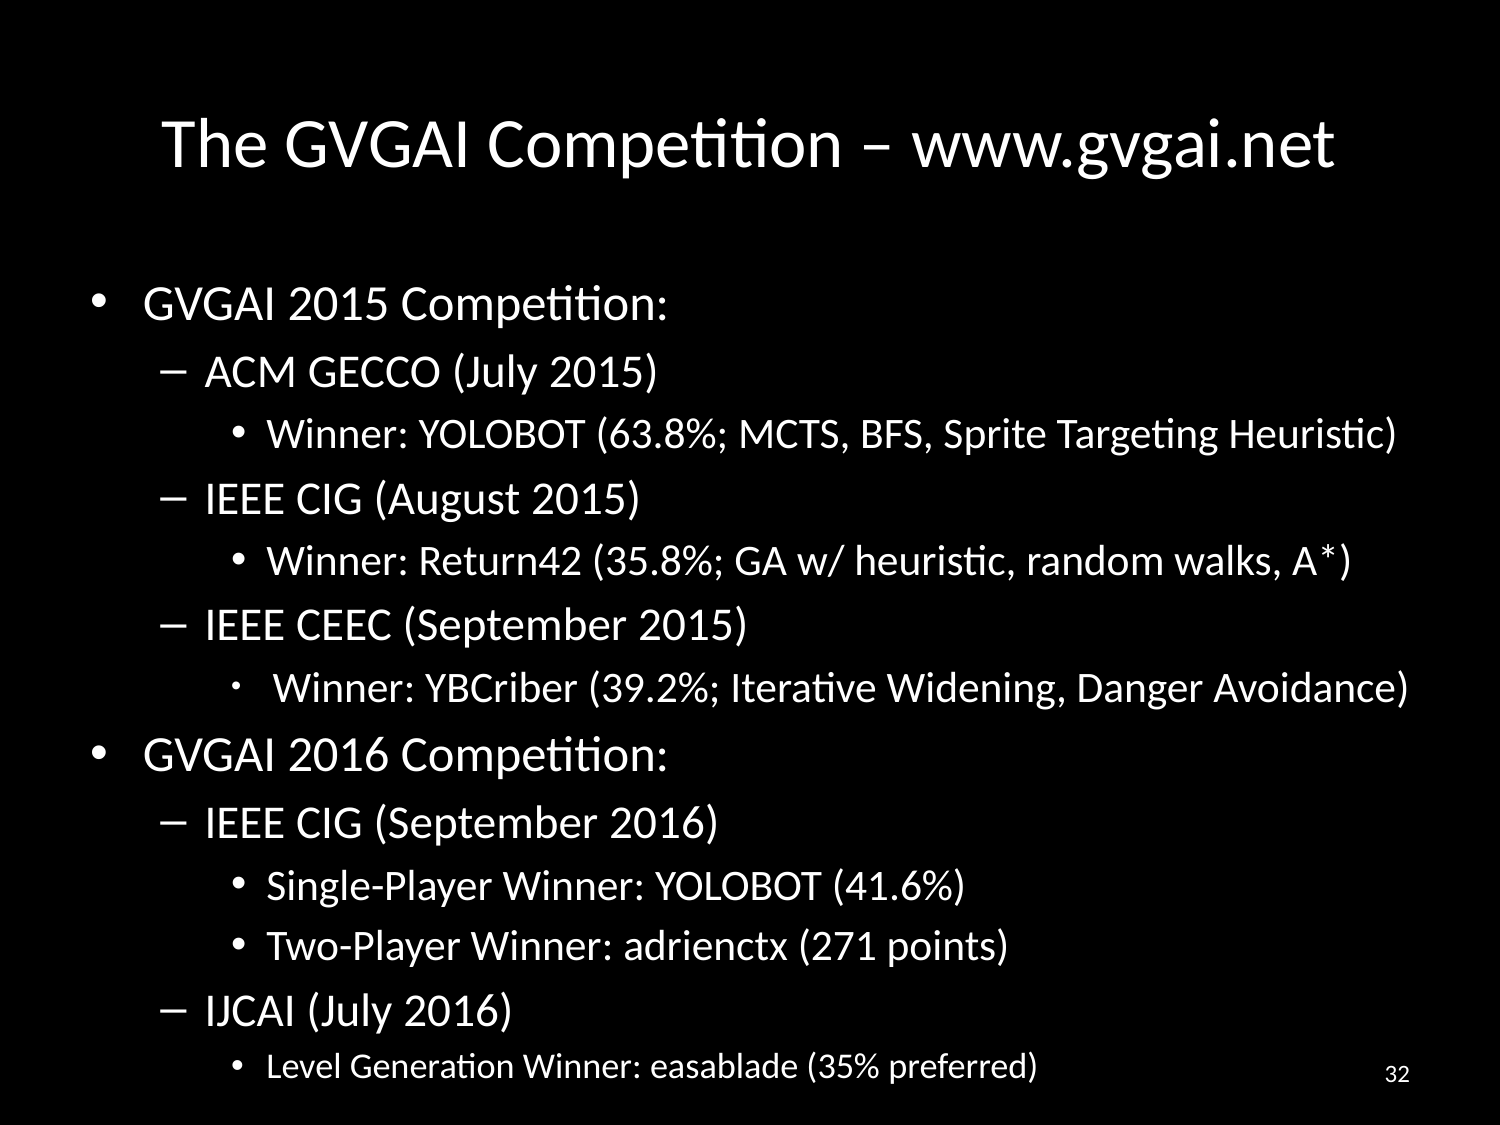

# The GVGAI Competition – www.gvgai.net
GVGAI 2015 Competition:
ACM GECCO (July 2015)
Winner: YOLOBOT (63.8%; MCTS, BFS, Sprite Targeting Heuristic)
IEEE CIG (August 2015)
Winner: Return42 (35.8%; GA w/ heuristic, random walks, A*)
IEEE CEEC (September 2015)
 Winner: YBCriber (39.2%; Iterative Widening, Danger Avoidance)
GVGAI 2016 Competition:
IEEE CIG (September 2016)
Single-Player Winner: YOLOBOT (41.6%)
Two-Player Winner: adrienctx (271 points)
IJCAI (July 2016)
Level Generation Winner: easablade (35% preferred)
32